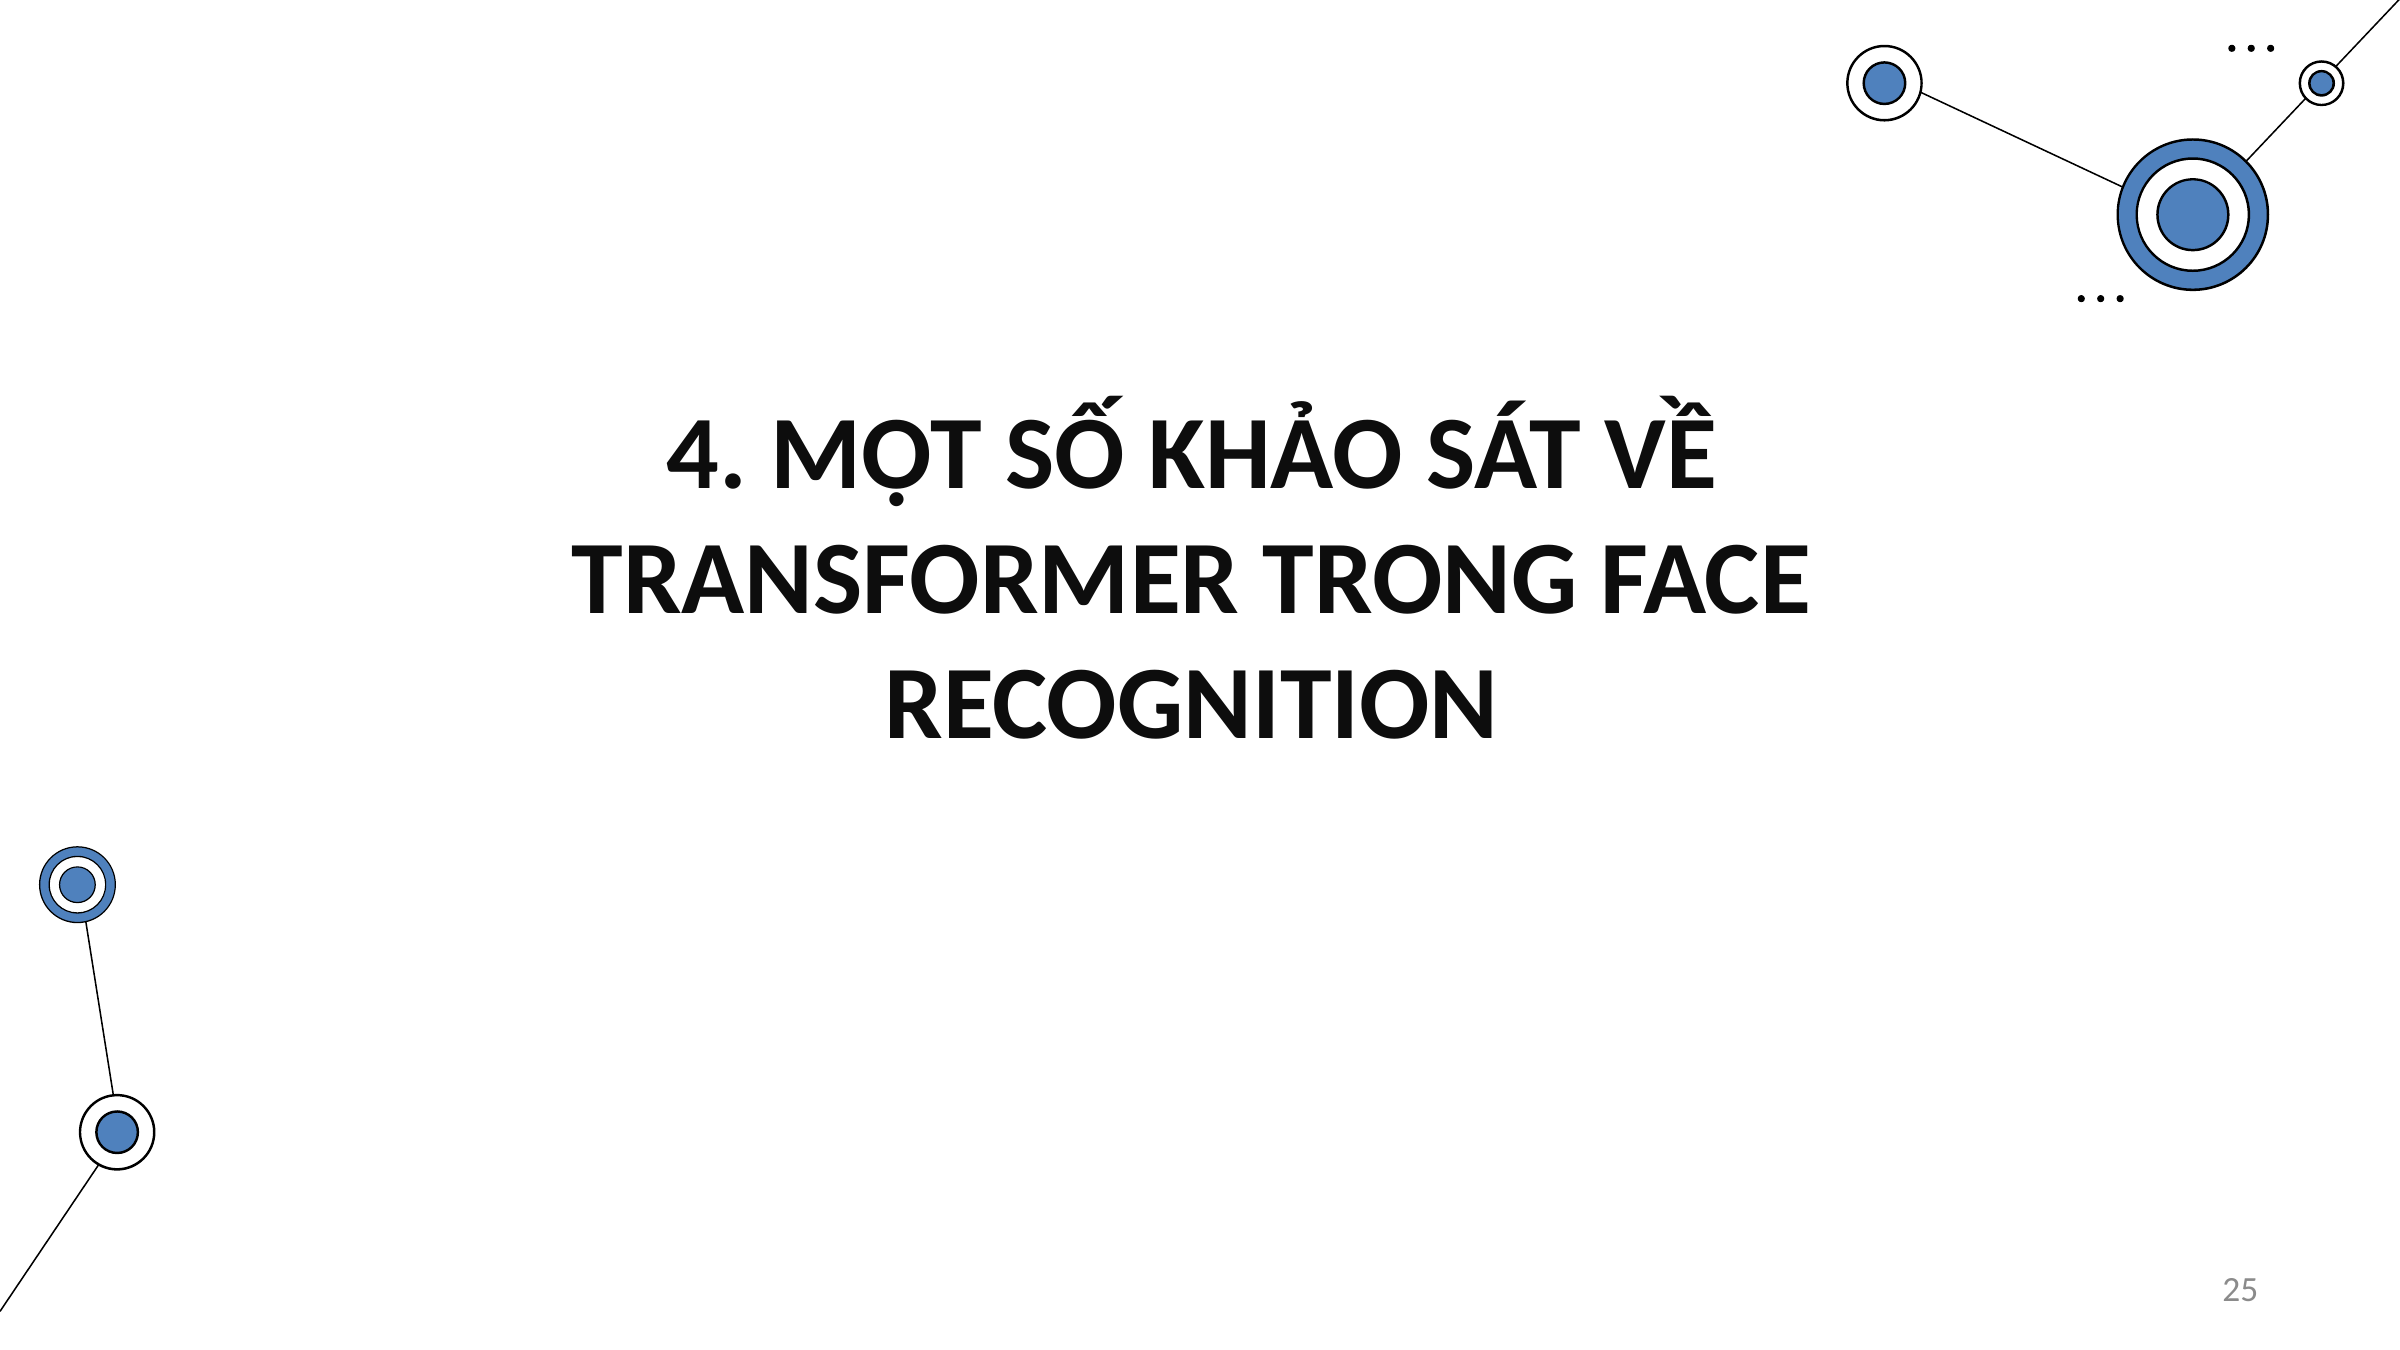

4. MỘT SỐ KHẢO SÁT VỀ TRANSFORMER TRONG FACE RECOGNITION
25